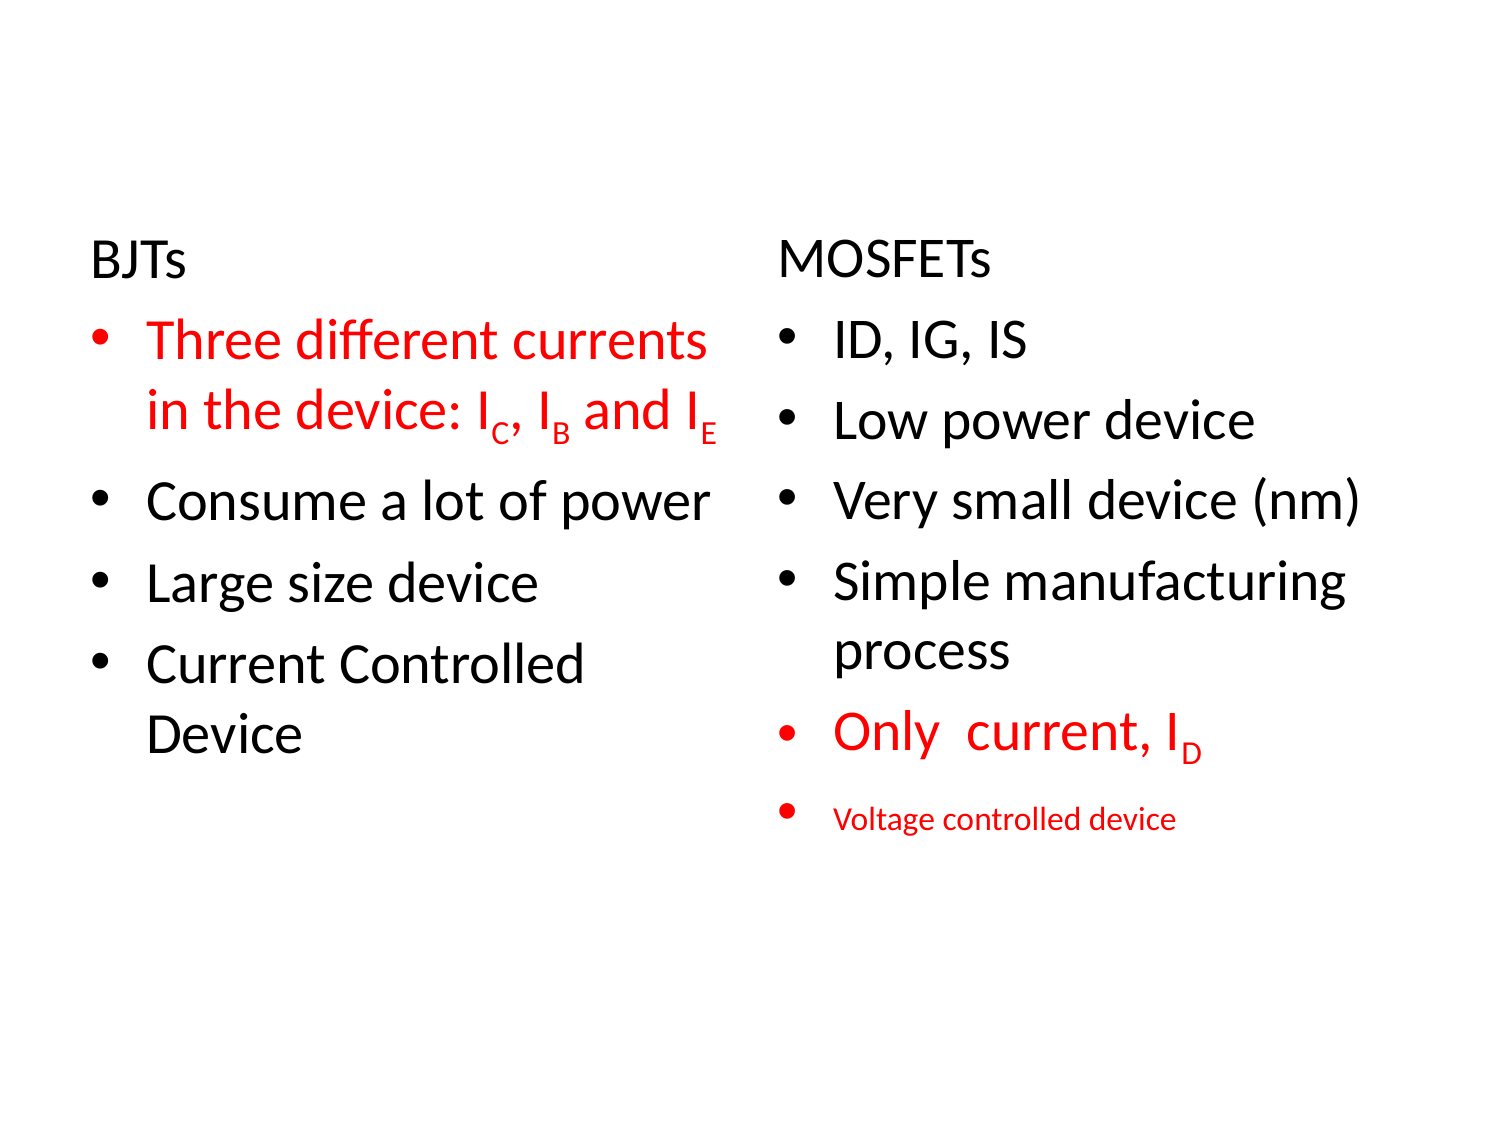

# MOSFETs vs BJTs
BJTs
Three different currents in the device: IC, IB and IE
Consume a lot of power
Large size device
Current Controlled Device
MOSFETs
ID, IG, IS
Low power device
Very small device (nm)
Simple manufacturing process
Only  current, ID
Voltage controlled device